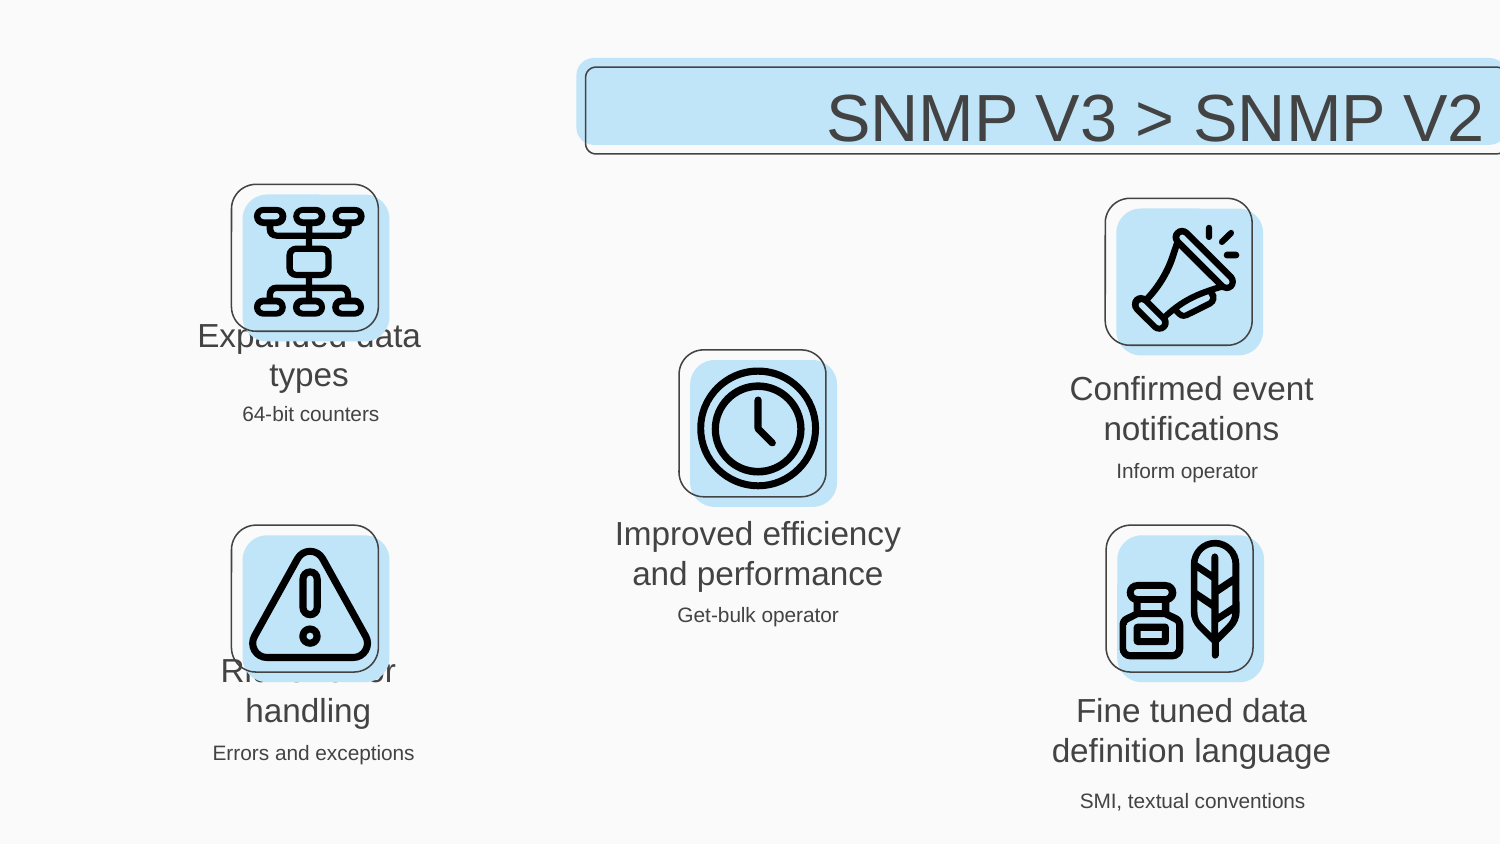

# SNMP V3 > SNMP V2

Expanded data types

Confirmed event notifications
64-bit counters
Inform operator

Improved efficiency and performance

Get-bulk operator
Richer error handling
Fine tuned data definition language
 Errors and exceptions
SMI, textual conventions